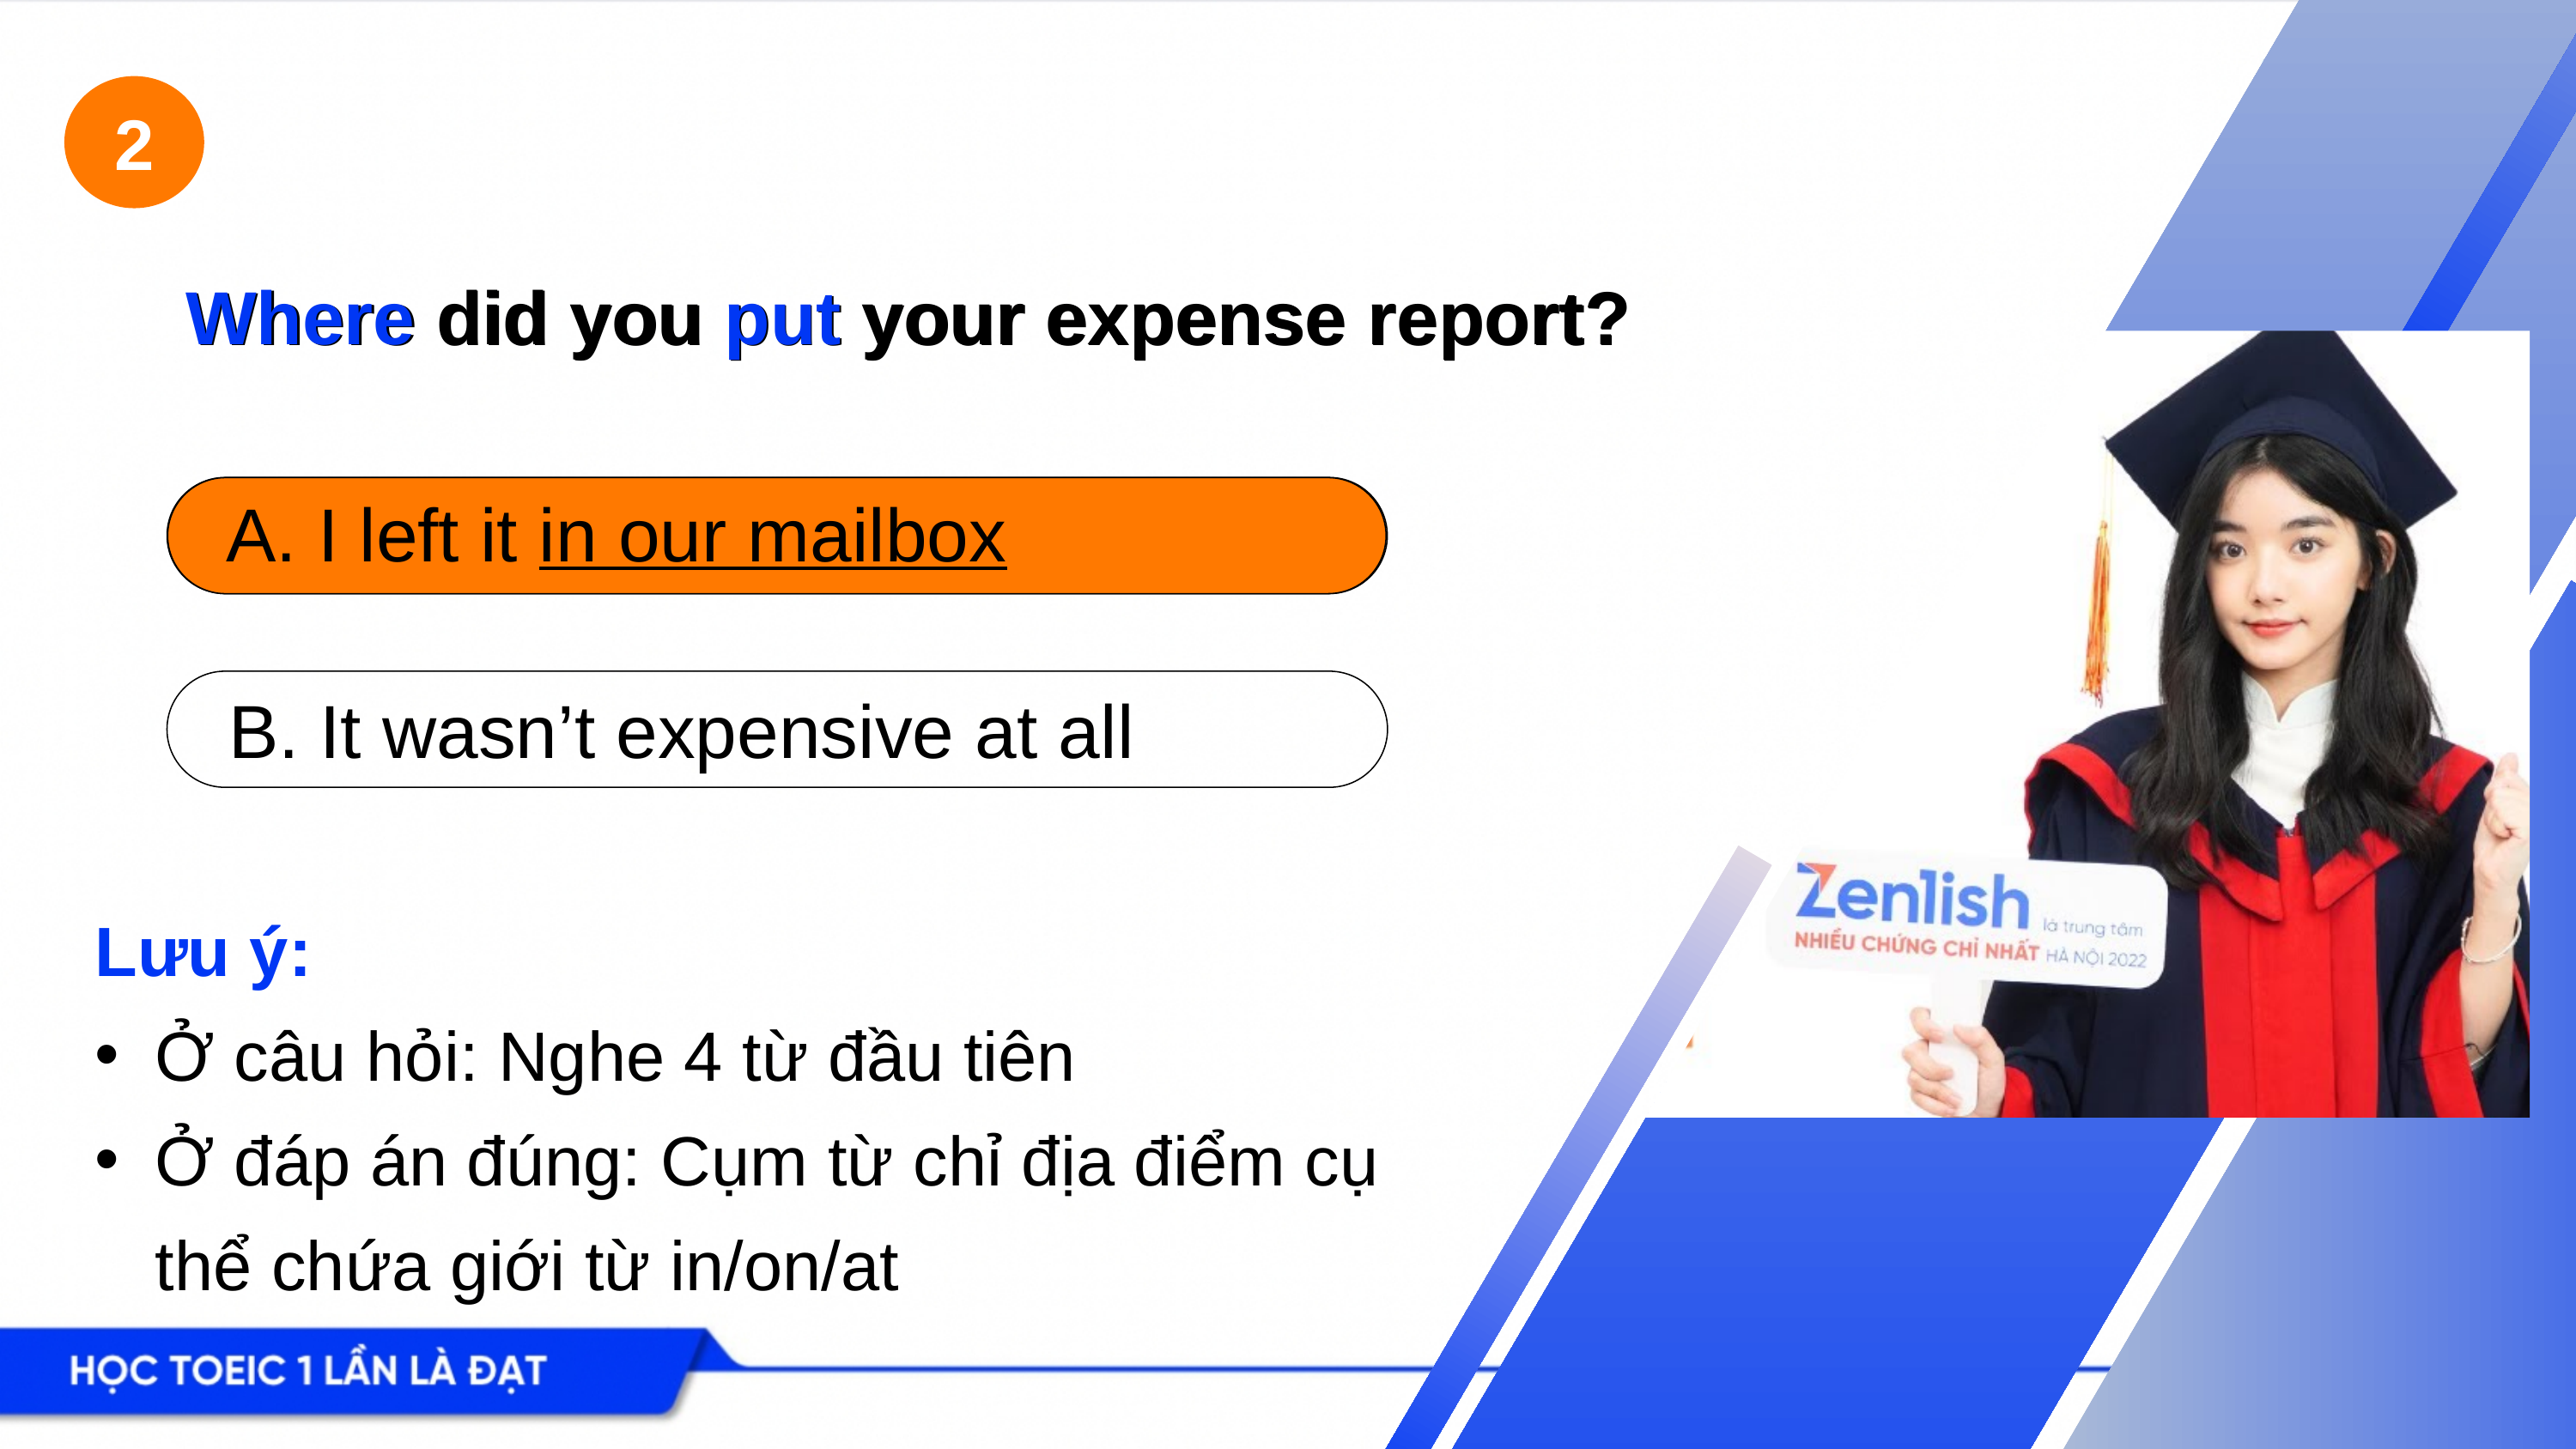

2
Where did you put your expense report?
Where did you put your expense report?

A. I left it in our mailbox

A. I left it in our mailbox
B. It wasn’t expensive at all

Lưu ý:
Ở câu hỏi: Nghe 4 từ đầu tiên
Ở đáp án đúng: Cụm từ chỉ địa điểm cụ thể chứa giới từ in/on/at
Lesson 1